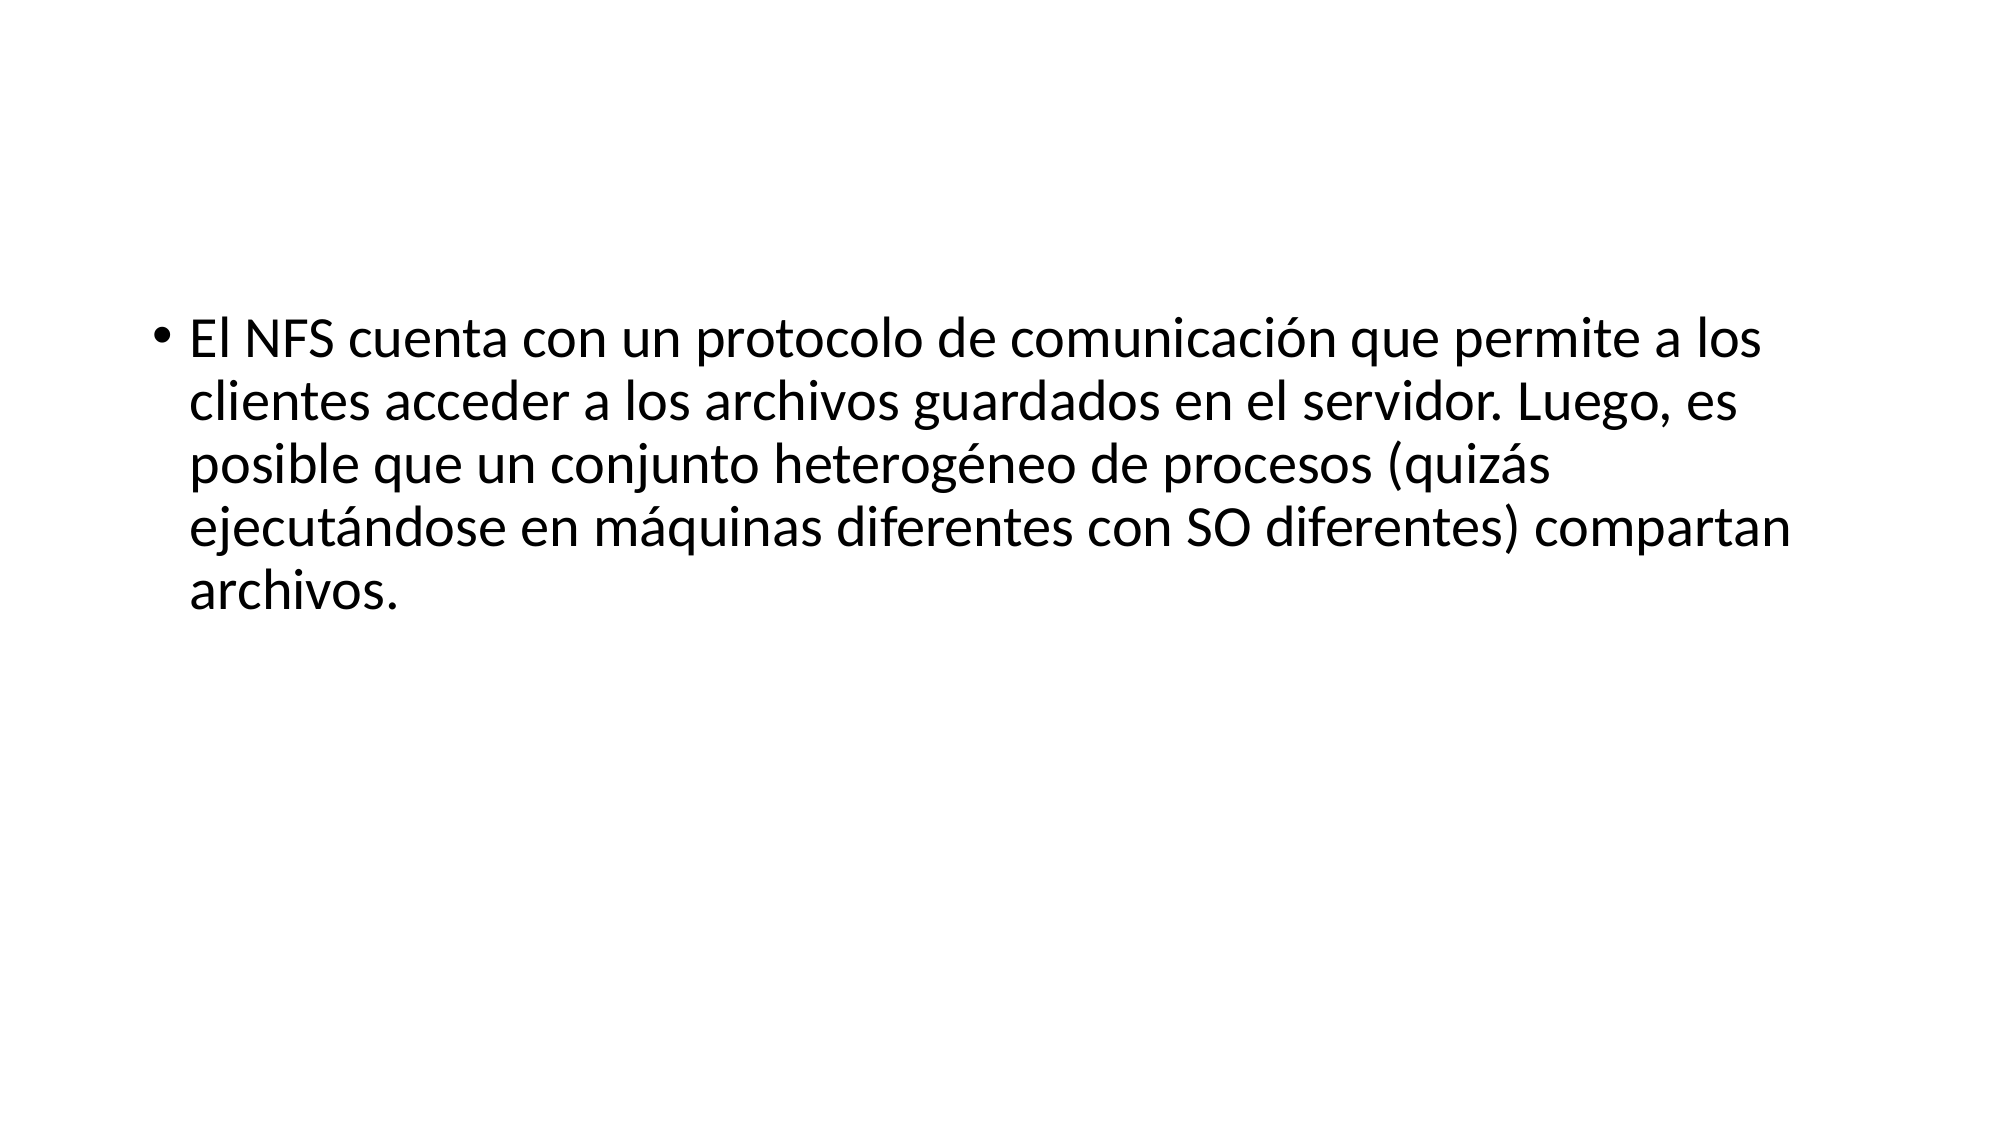

El NFS cuenta con un protocolo de comunicación que permite a los clientes acceder a los archivos guardados en el servidor. Luego, es posible que un conjunto heterogéneo de procesos (quizás ejecutándose en máquinas diferentes con SO diferentes) compartan archivos.